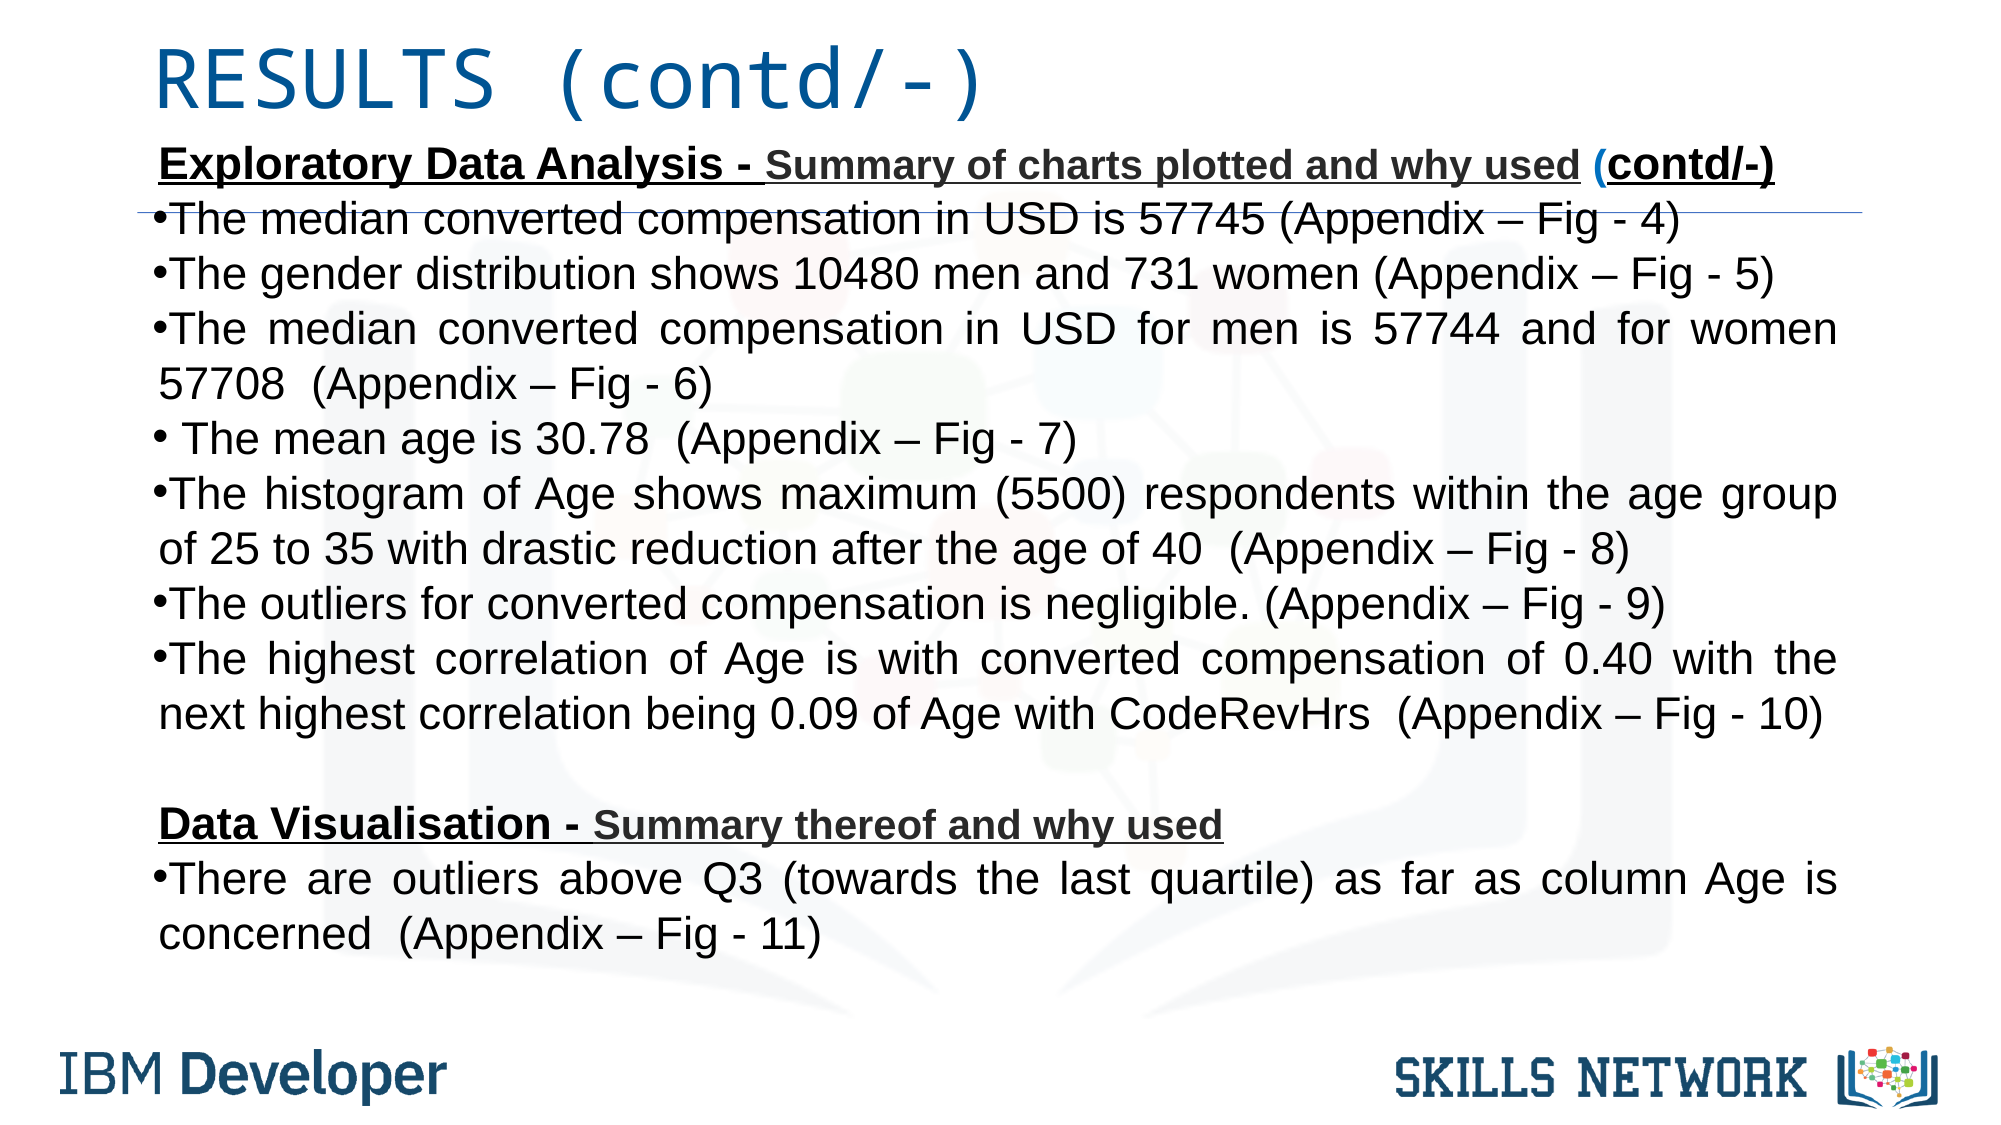

# RESULTS (contd/-)
Exploratory Data Analysis - Summary of charts plotted and why used​ (contd/-)
The median converted compensation in USD is 57745 (Appendix – Fig - 4)
The gender distribution shows 10480 men and 731 women (Appendix – Fig - 5)
The median converted compensation in USD for men is 57744 and for women 57708  (Appendix – Fig - 6)
 The mean age is 30.78  (Appendix – Fig - 7)
The histogram of Age shows maximum (5500) respondents within the age group of 25 to 35 with drastic reduction after the age of 40  (Appendix – Fig - 8)
The outliers for converted compensation is negligible. (Appendix – Fig - 9)
The highest correlation of Age is with converted compensation of 0.40 with the next highest correlation being 0.09 of Age with CodeRevHrs  (Appendix – Fig - 10)

Data Visualisation - Summary thereof and why used​
There are outliers above Q3 (towards the last quartile) as far as column Age is concerned  (Appendix – Fig - 11)